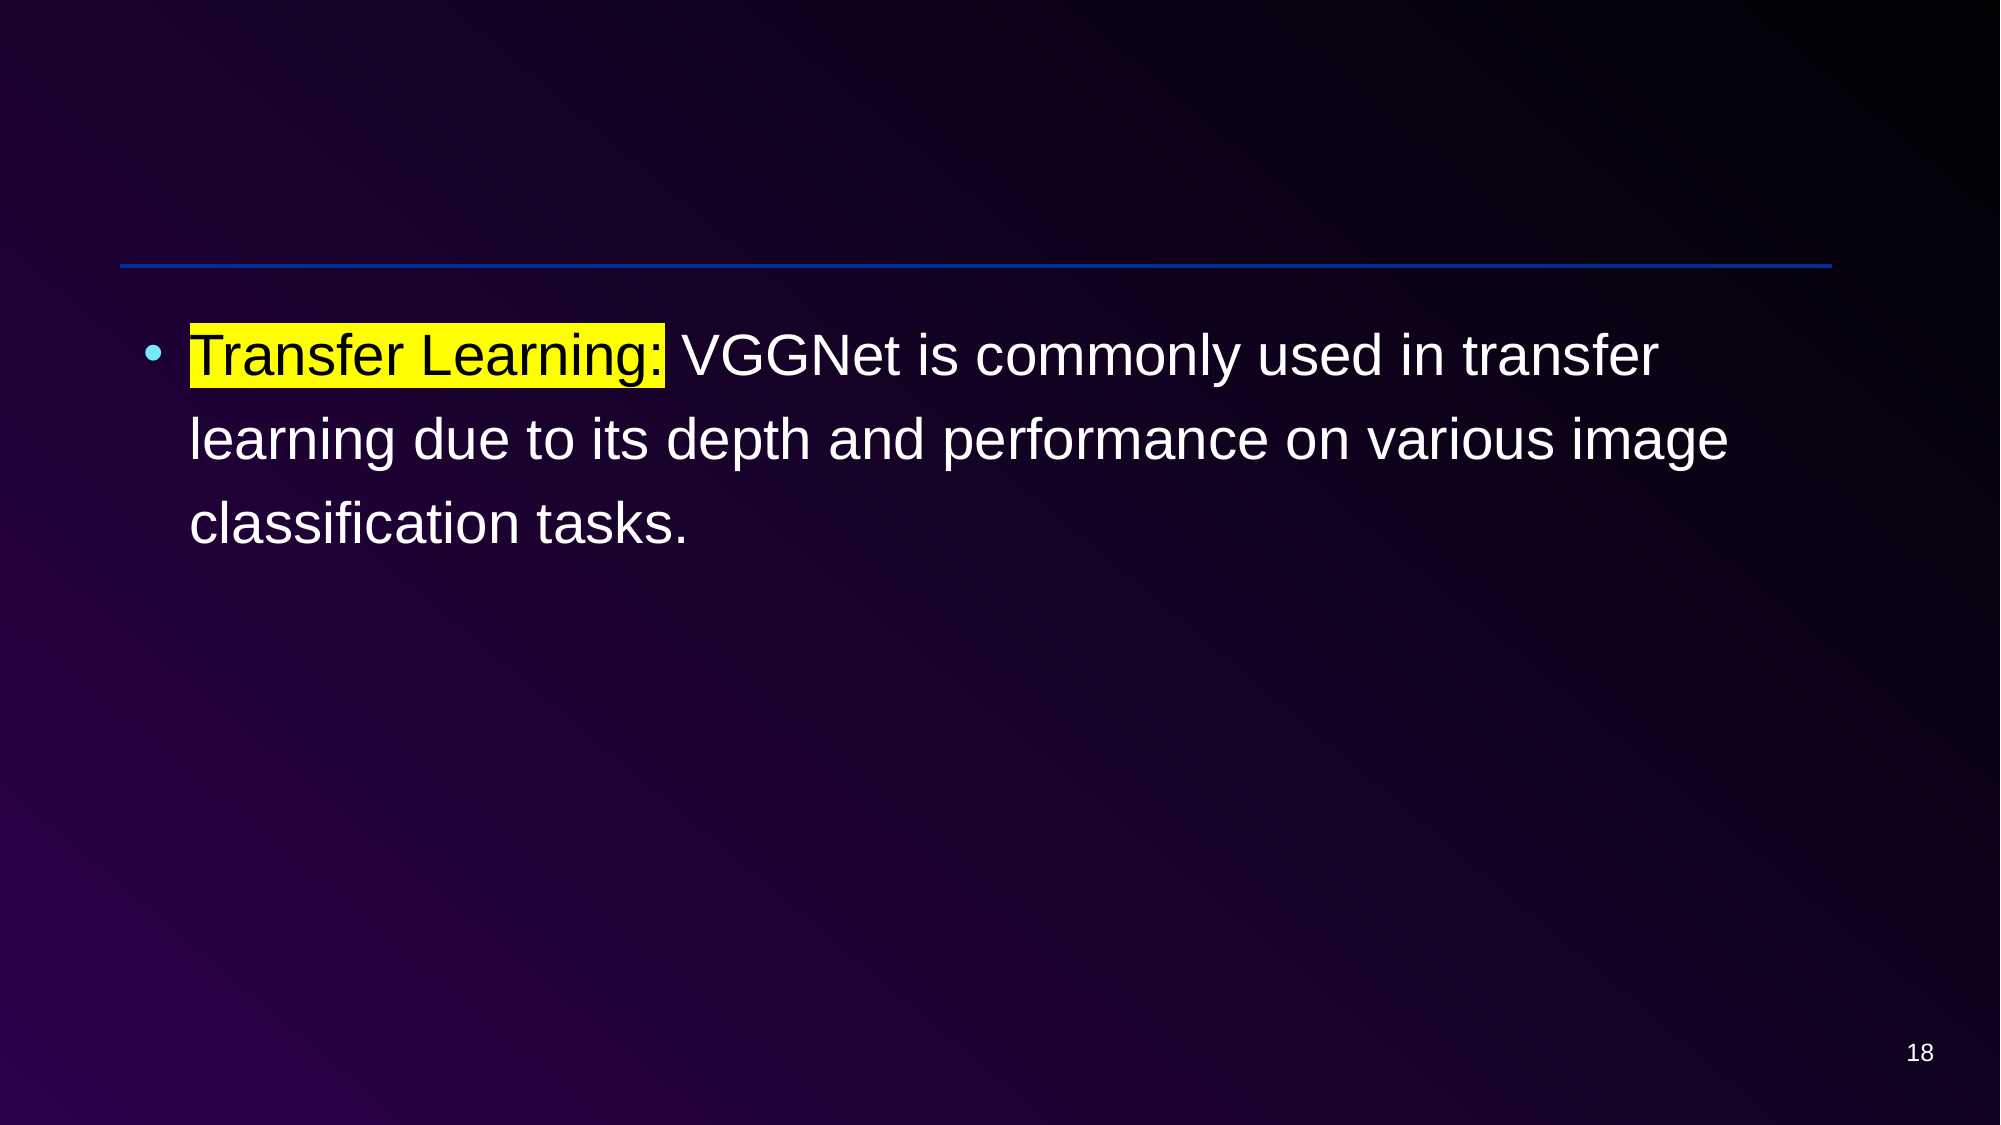

#
Transfer Learning: VGGNet is commonly used in transfer learning due to its depth and performance on various image classification tasks.
18